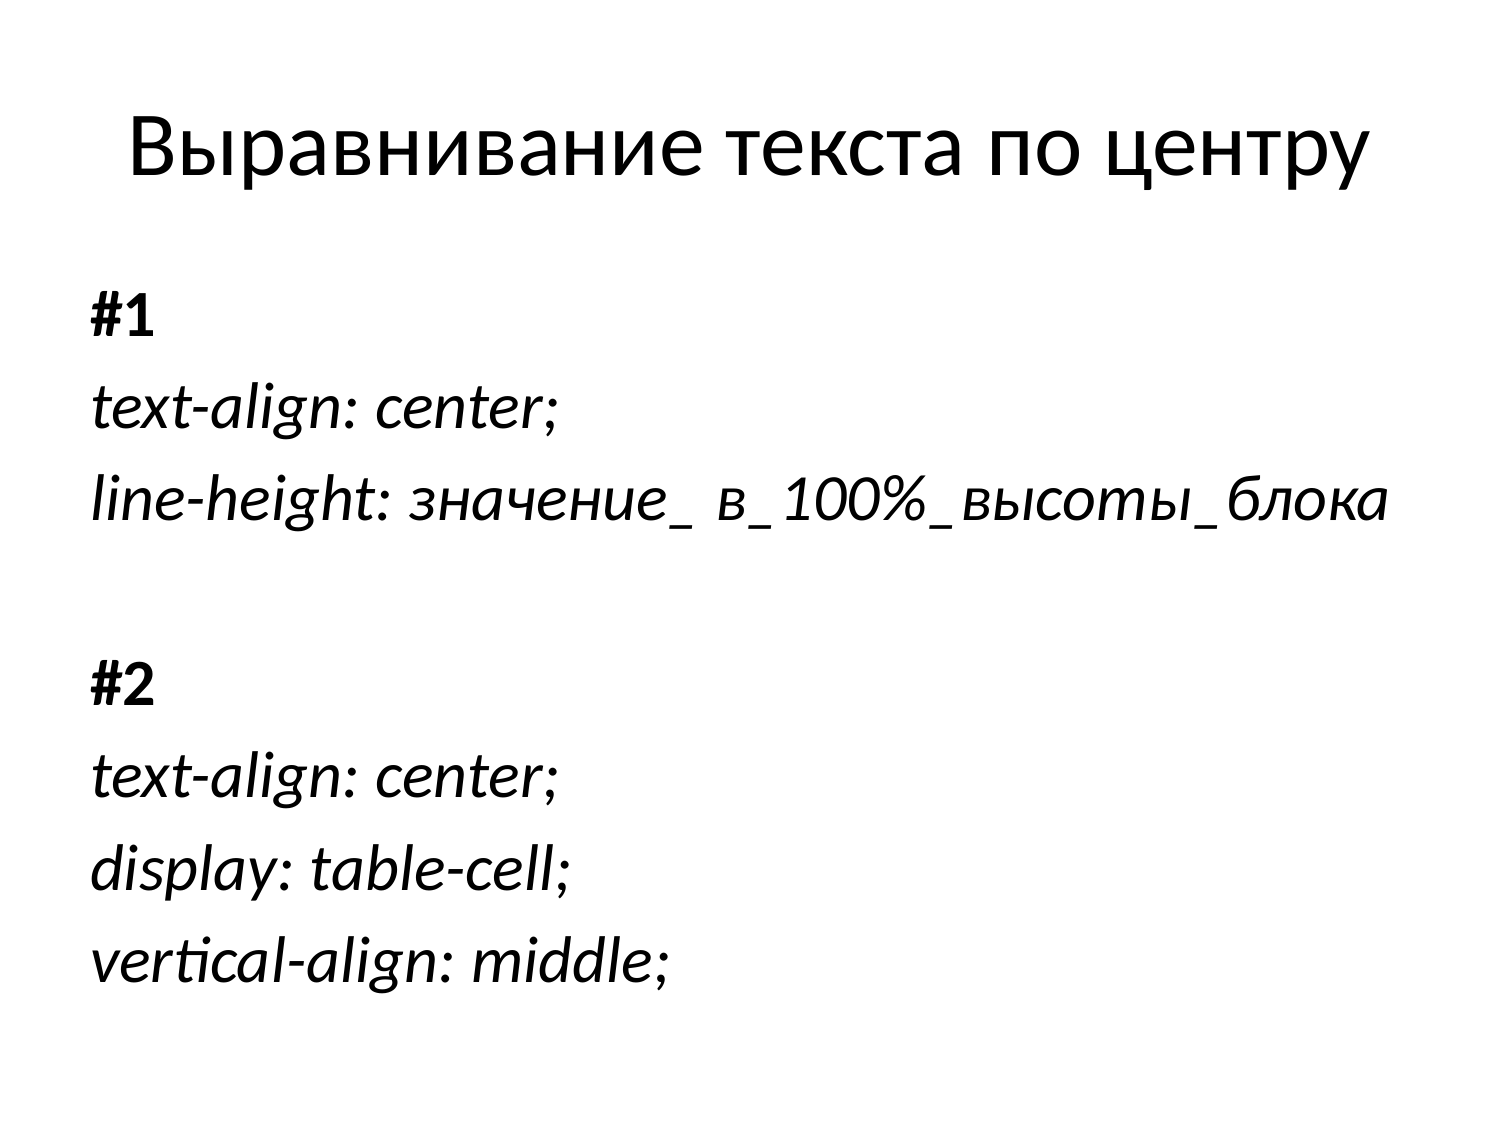

# Выравнивание текста по центру
#1
text-align: center;
line-height: значение_ в_100%_высоты_блока

#2
text-align: center;
display: table-cell;
vertical-align: middle;